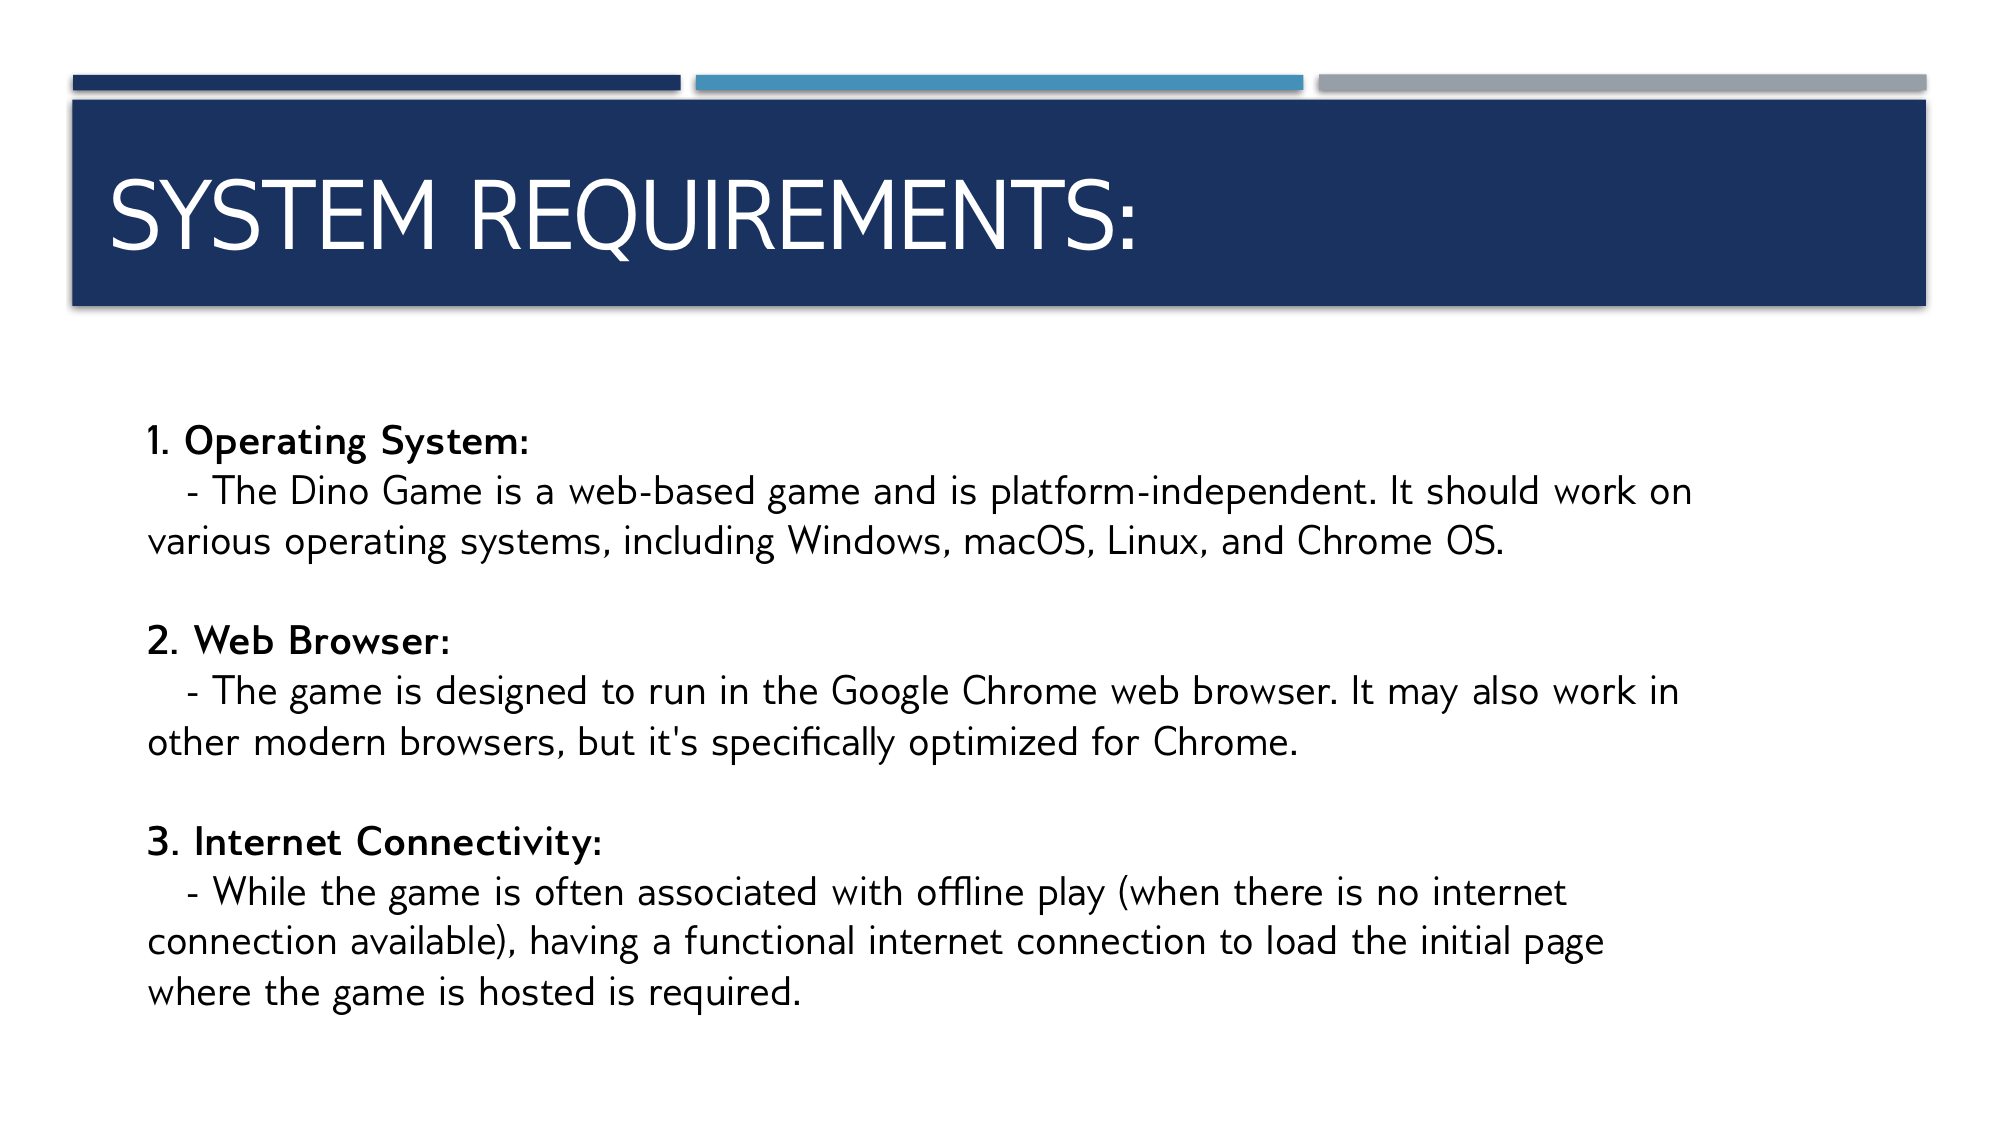

# System requirements:

1. Operating System:
   - The Dino Game is a web-based game and is platform-independent. It should work on various operating systems, including Windows, macOS, Linux, and Chrome OS.

2. Web Browser:
   - The game is designed to run in the Google Chrome web browser. It may also work in other modern browsers, but it's specifically optimized for Chrome.

3. Internet Connectivity:
   - While the game is often associated with offline play (when there is no internet connection available), having a functional internet connection to load the initial page where the game is hosted is required.